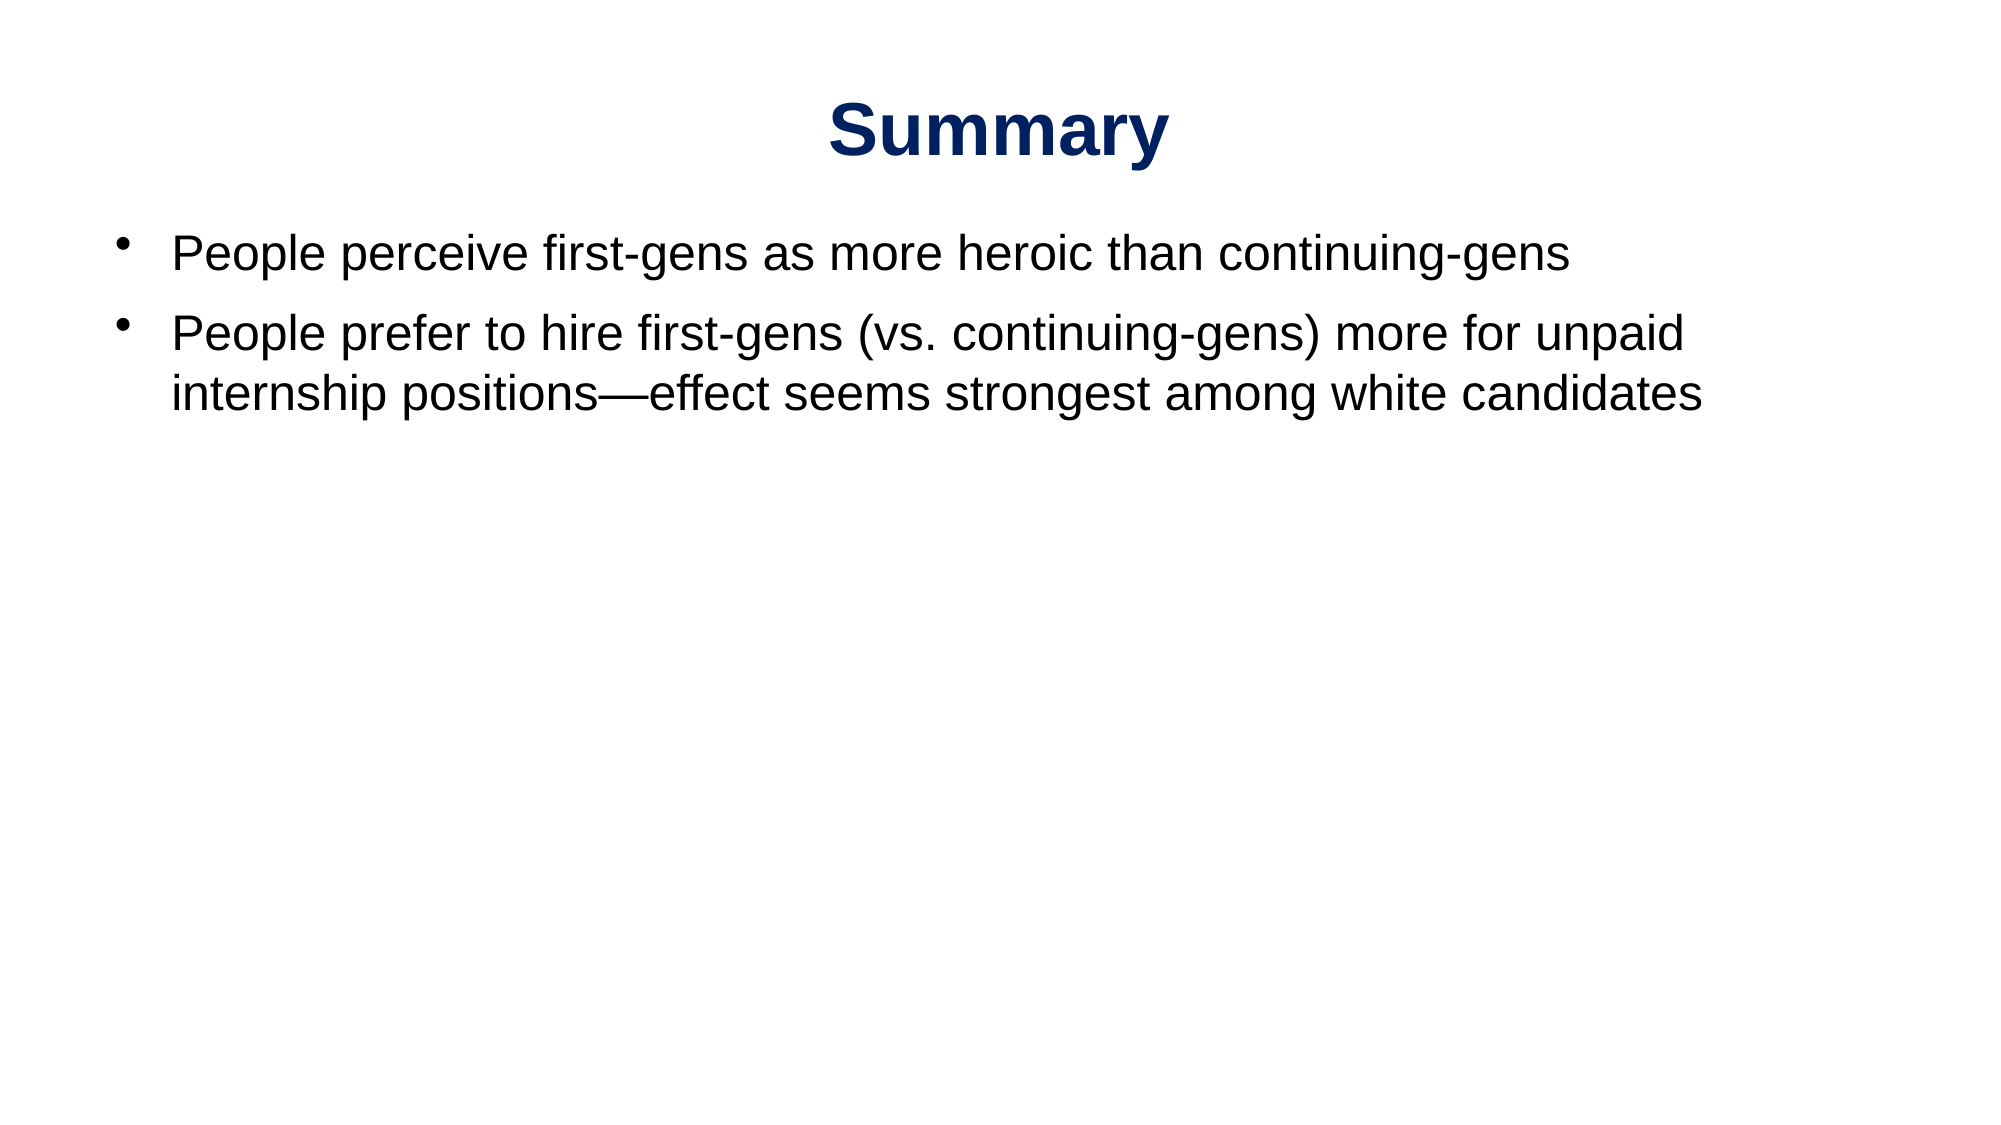

# Summary
People perceive first-gens as more heroic than continuing-gens
People prefer to hire first-gens (vs. continuing-gens) more for unpaid internship positions—effect seems strongest among white candidates